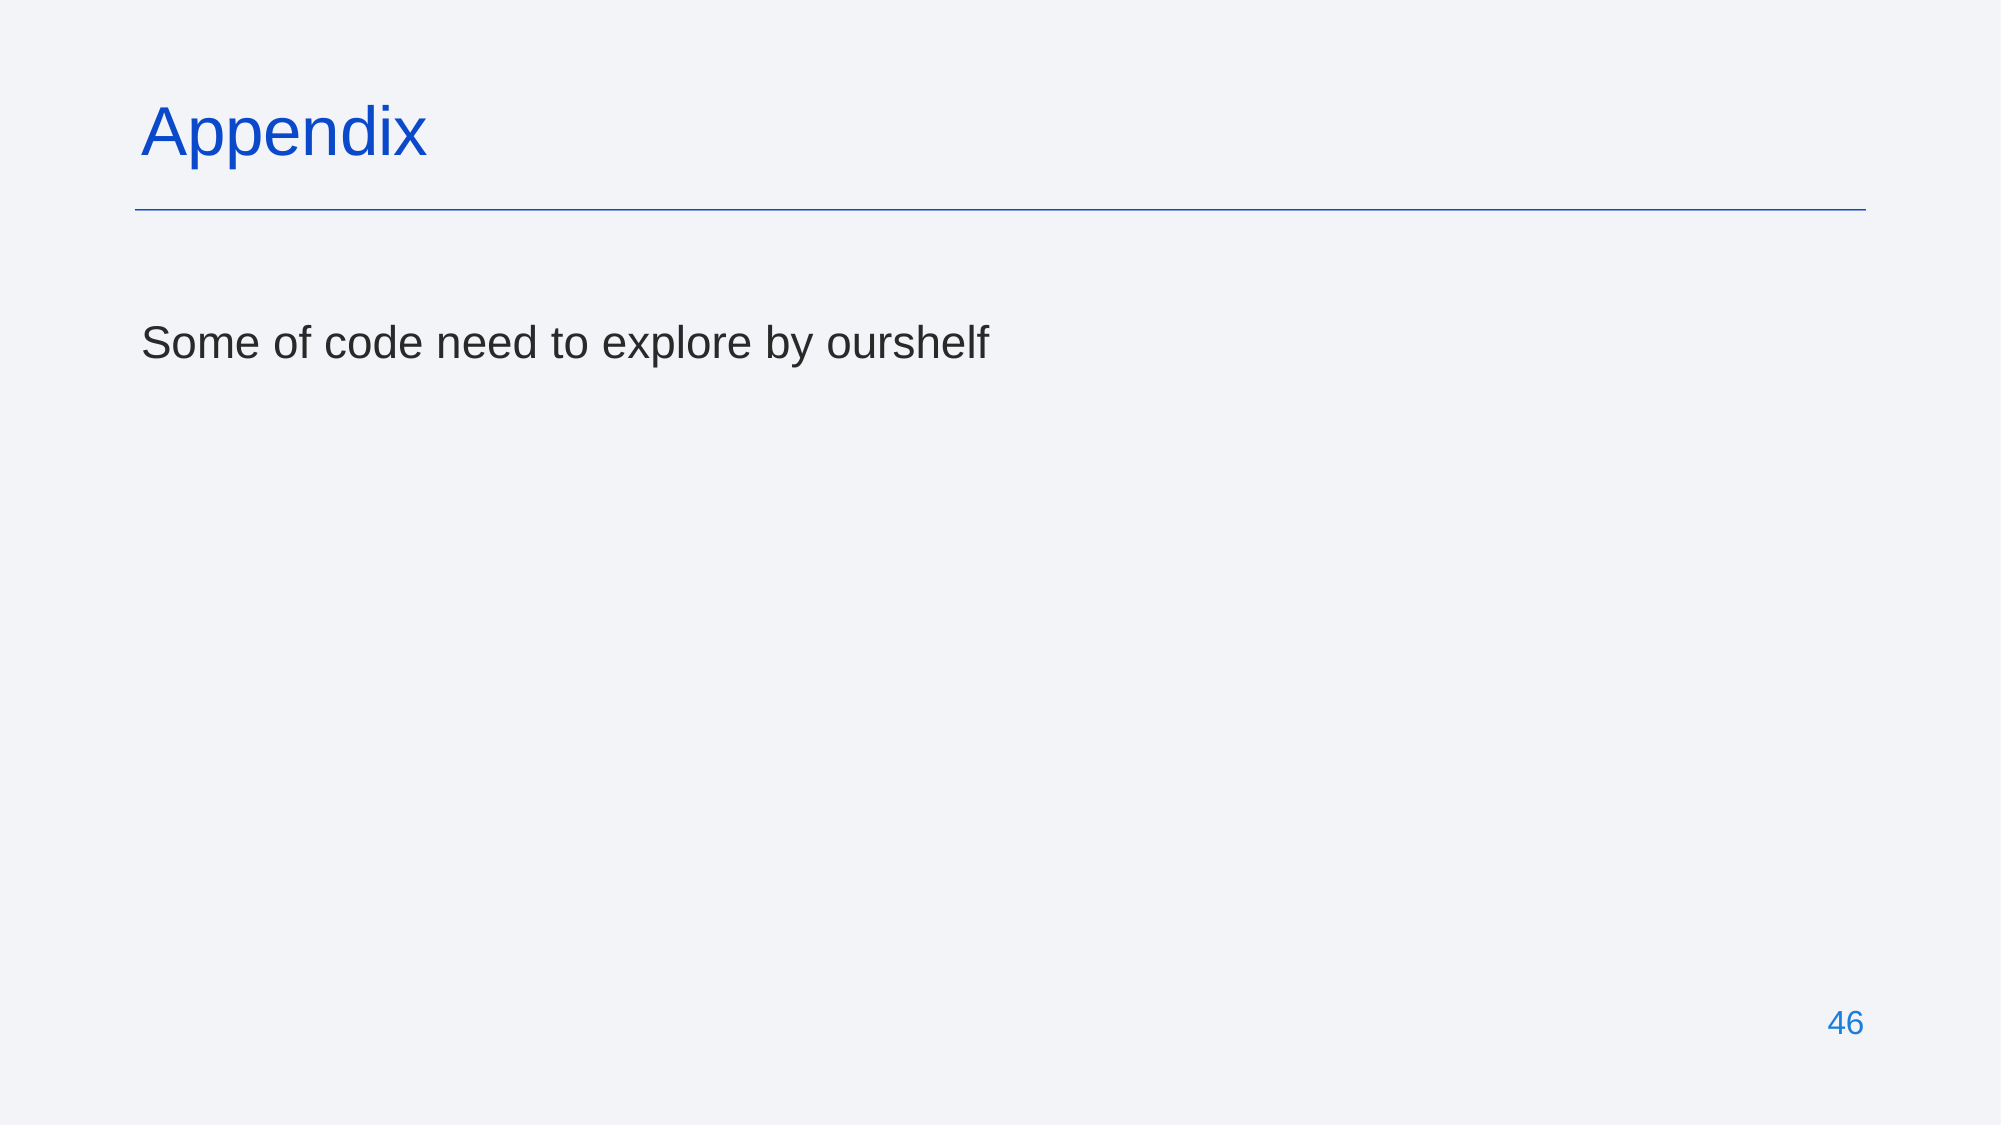

Appendix
Some of code need to explore by ourshelf
46